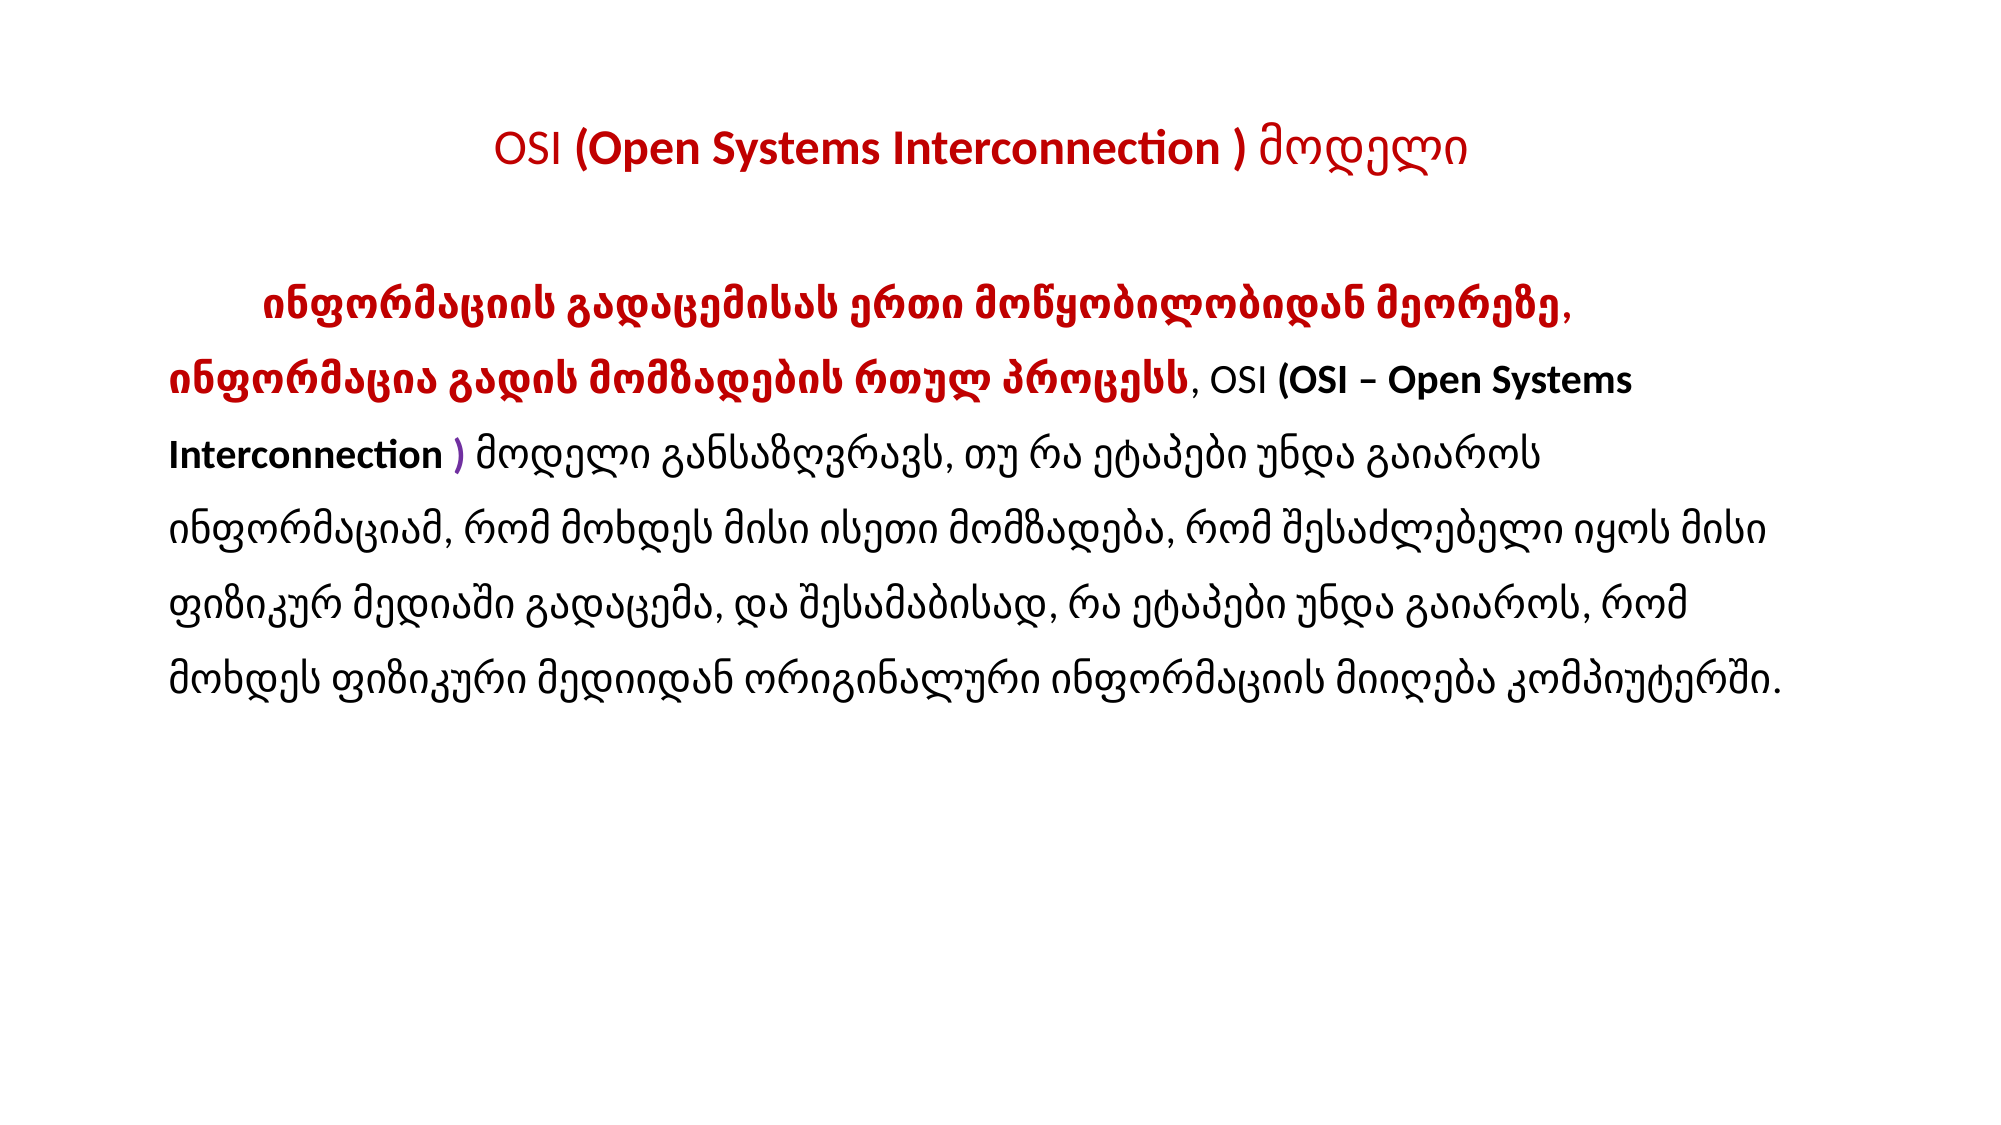

OSI (Open Systems Interconnection ) მოდელი
ინფორმაციის გადაცემისას ერთი მოწყობილობიდან მეორეზე, ინფორმაცია გადის მომზადების რთულ პროცესს, OSI (OSI – Open Systems Interconnection ) მოდელი განსაზღვრავს, თუ რა ეტაპები უნდა გაიაროს ინფორმაციამ, რომ მოხდეს მისი ისეთი მომზადება, რომ შესაძლებელი იყოს მისი ფიზიკურ მედიაში გადაცემა, და შესამაბისად, რა ეტაპები უნდა გაიაროს, რომ მოხდეს ფიზიკური მედიიდან ორიგინალური ინფორმაციის მიიღება კომპიუტერში.